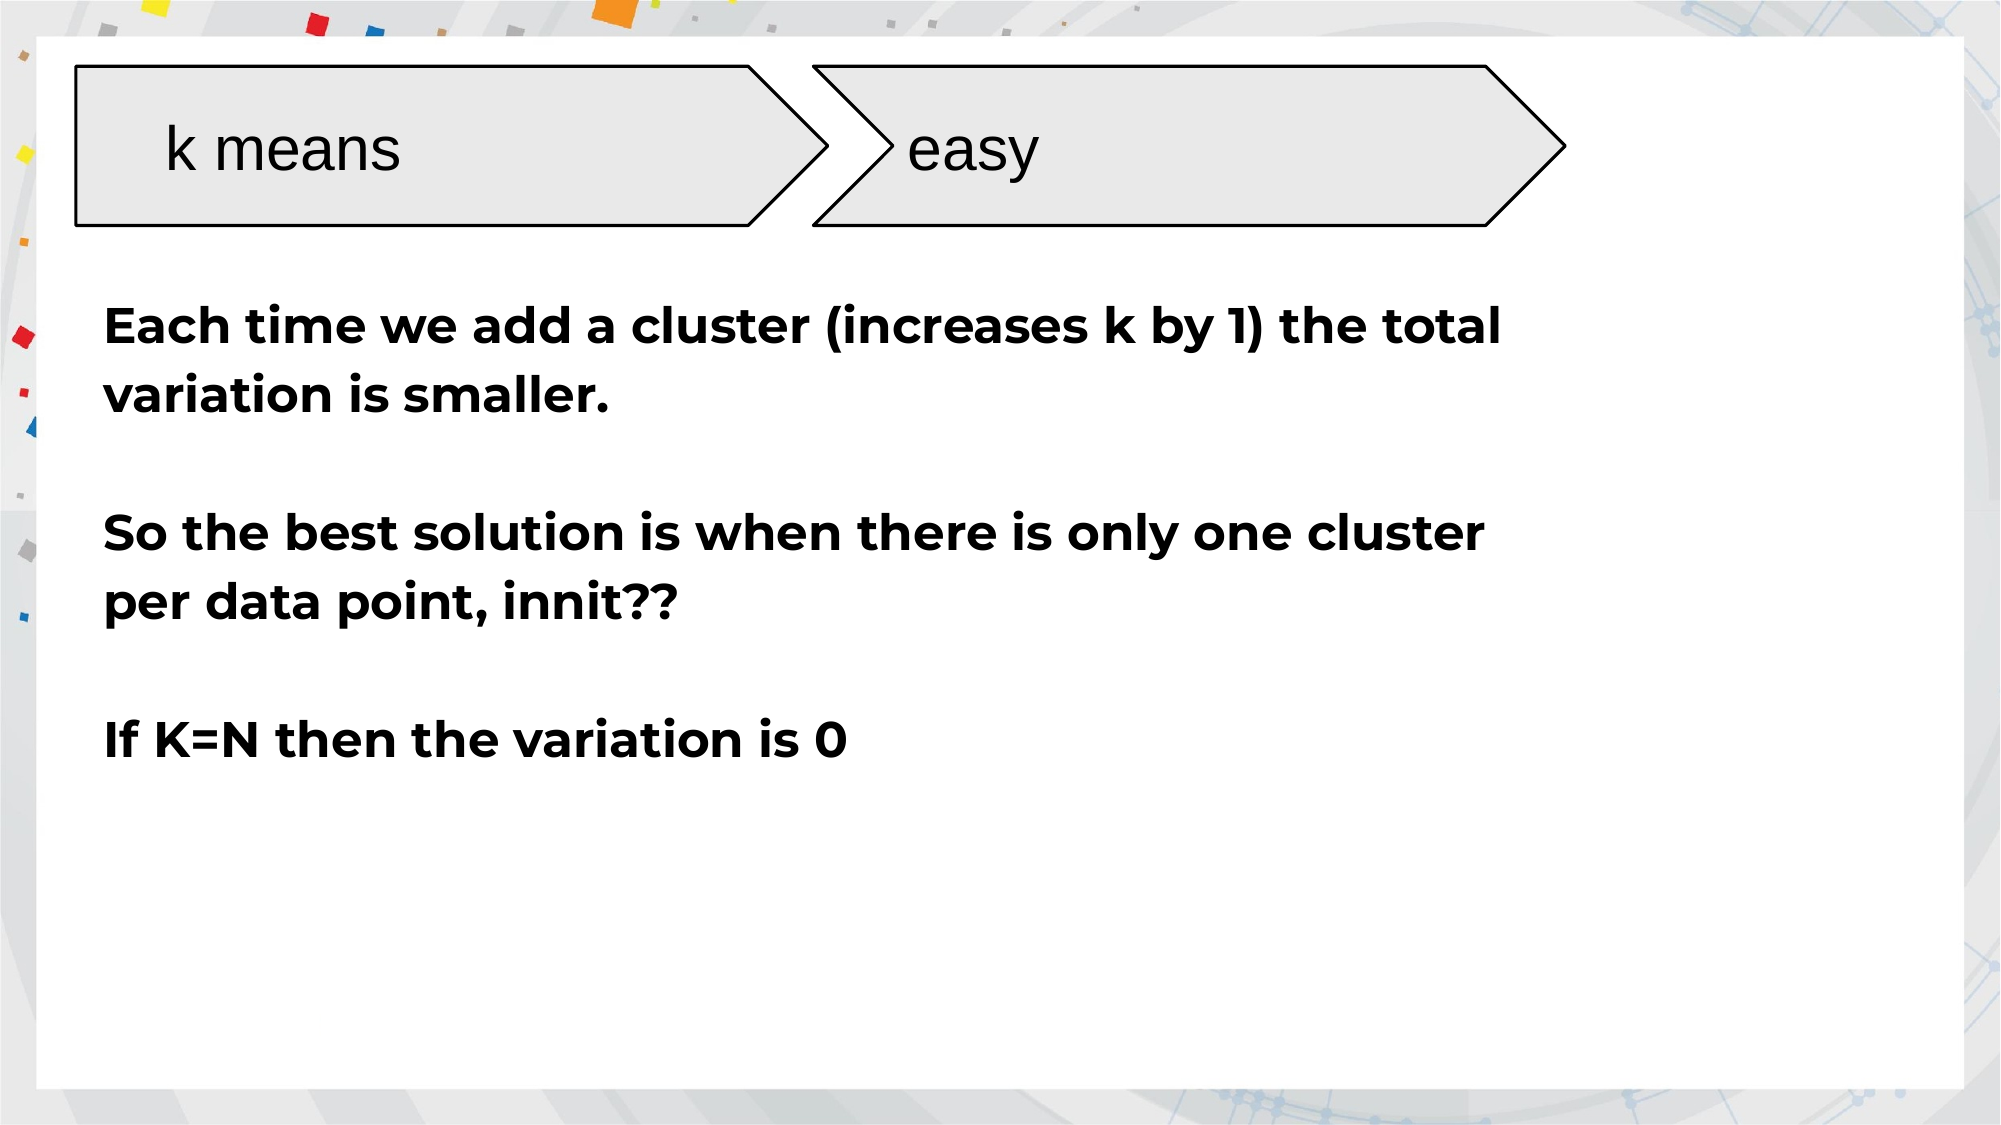

k means
easy
Each time we add a cluster (increases k by 1) the total variation is smaller.

So the best solution is when there is only one cluster per data point, innit??

If K=N then the variation is 0